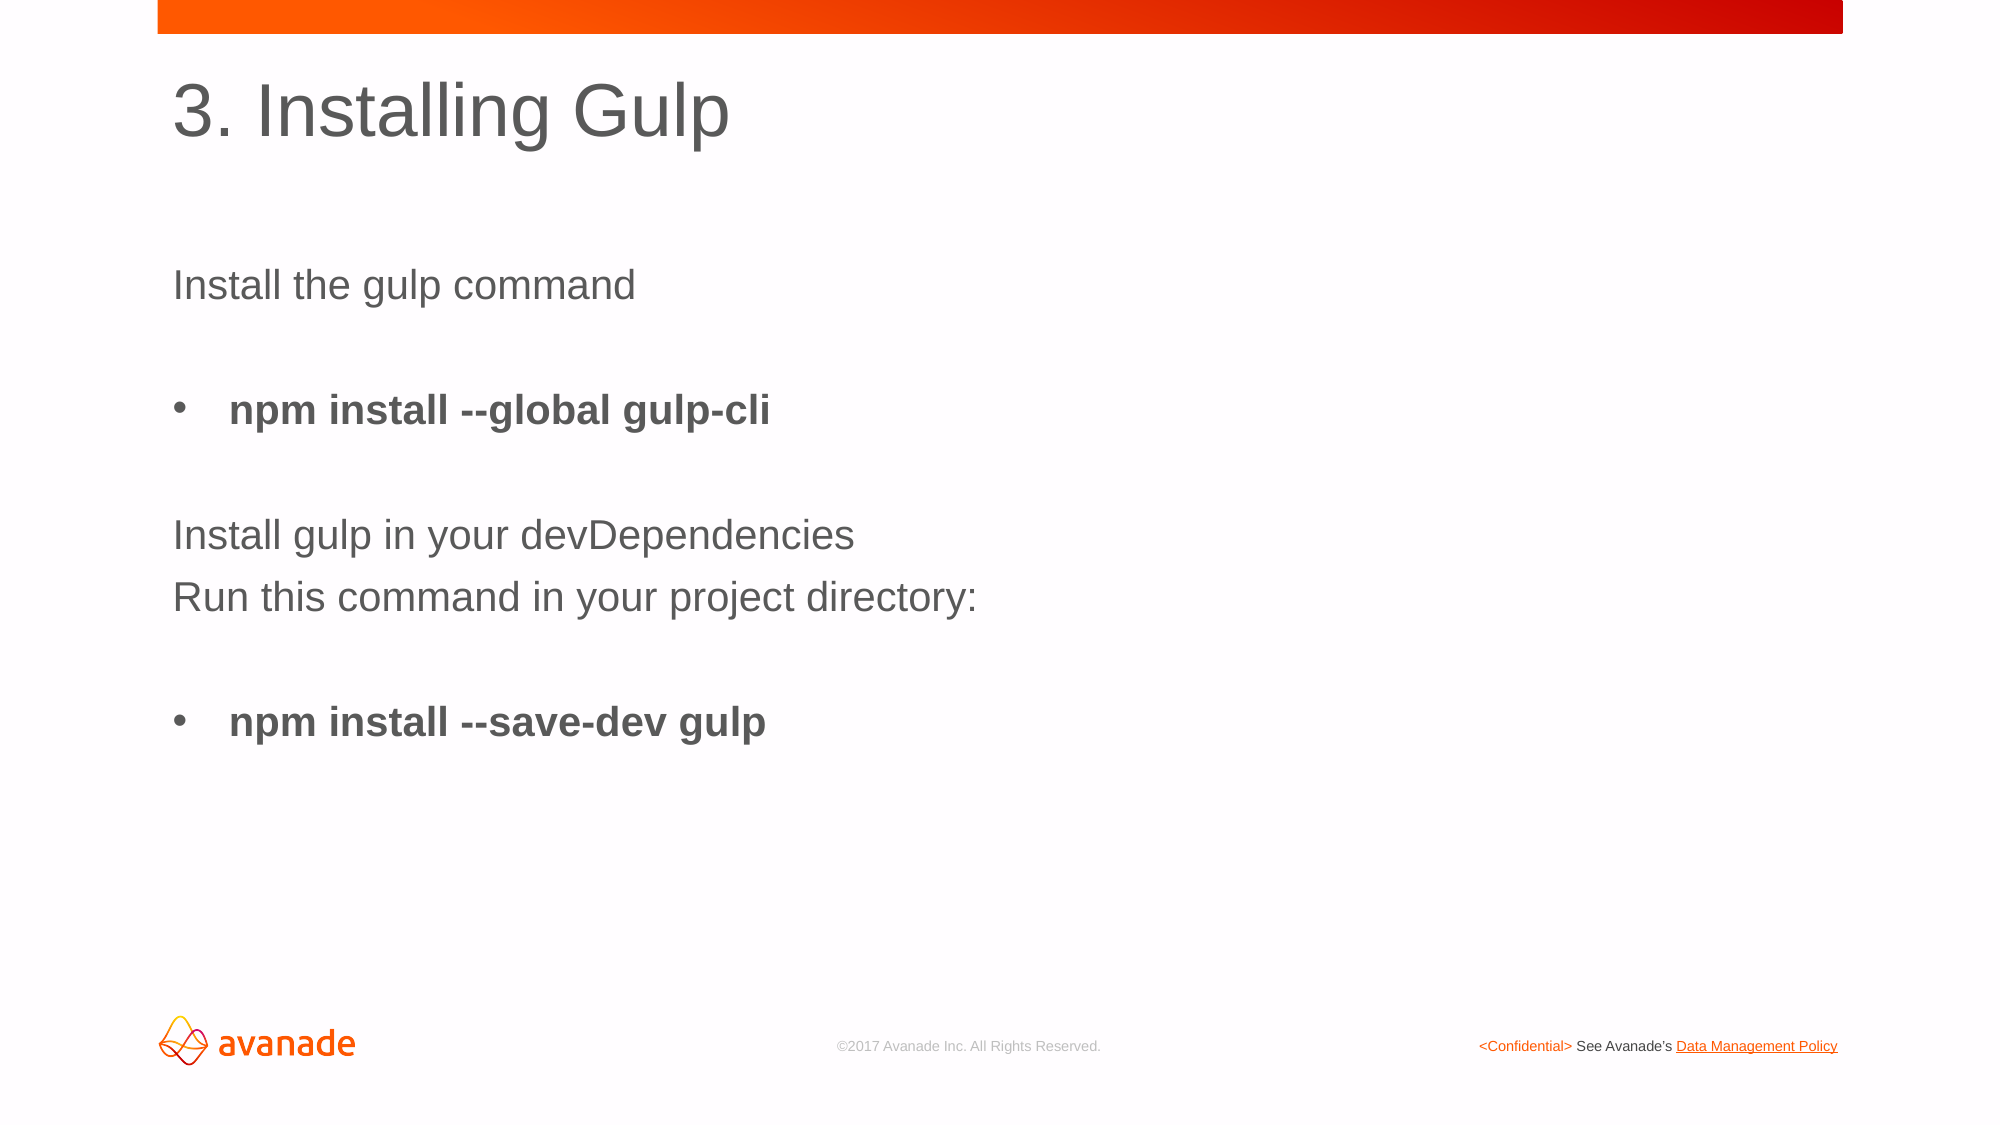

# 3. Installing Gulp
Install the gulp command

npm install --global gulp-cli

Install gulp in your devDependencies
Run this command in your project directory:

npm install --save-dev gulp